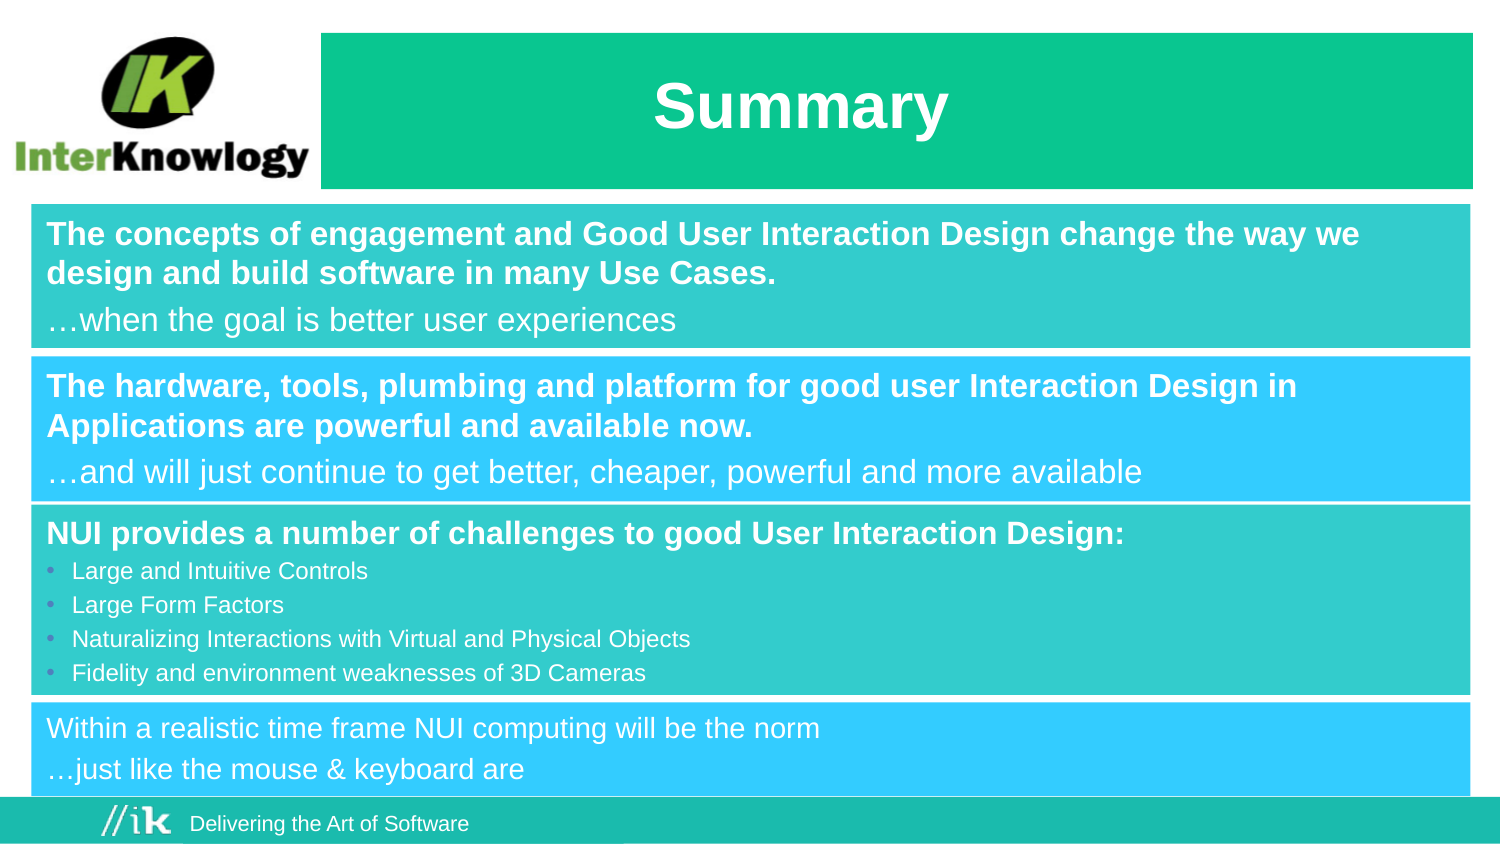

Summary
The concepts of engagement and Good User Interaction Design change the way we design and build software in many Use Cases.
…when the goal is better user experiences

The hardware, tools, plumbing and platform for good user Interaction Design in Applications are powerful and available now.
…and will just continue to get better, cheaper, powerful and more available

NUI provides a number of challenges to good User Interaction Design:
Large and Intuitive Controls
Large Form Factors
Naturalizing Interactions with Virtual and Physical Objects
Fidelity and environment weaknesses of 3D Cameras

Within a realistic time frame NUI computing will be the norm
…just like the mouse & keyboard are